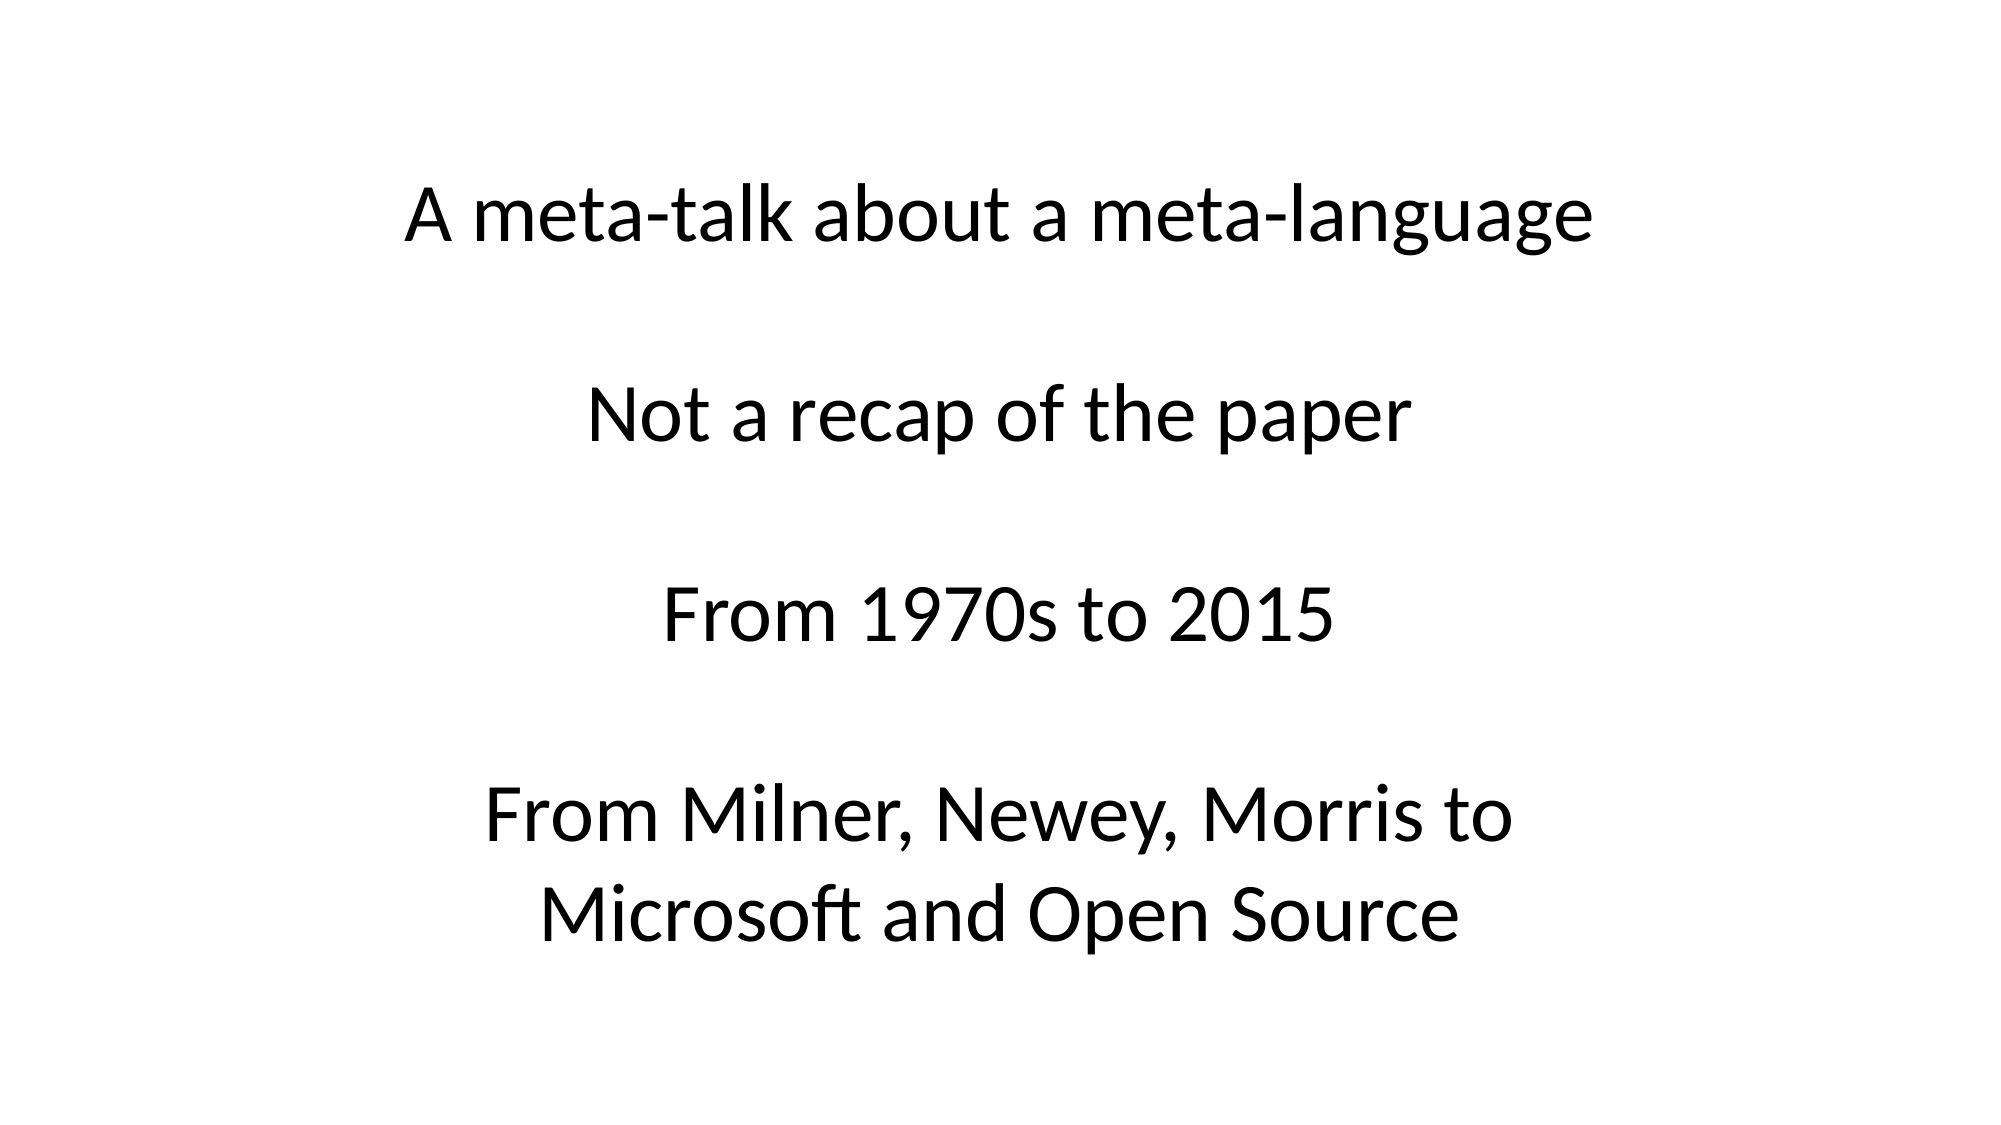

A meta-talk about a meta-language

Not a recap of the paper

From 1970s to 2015

From Milner, Newey, Morris to Microsoft and Open Source